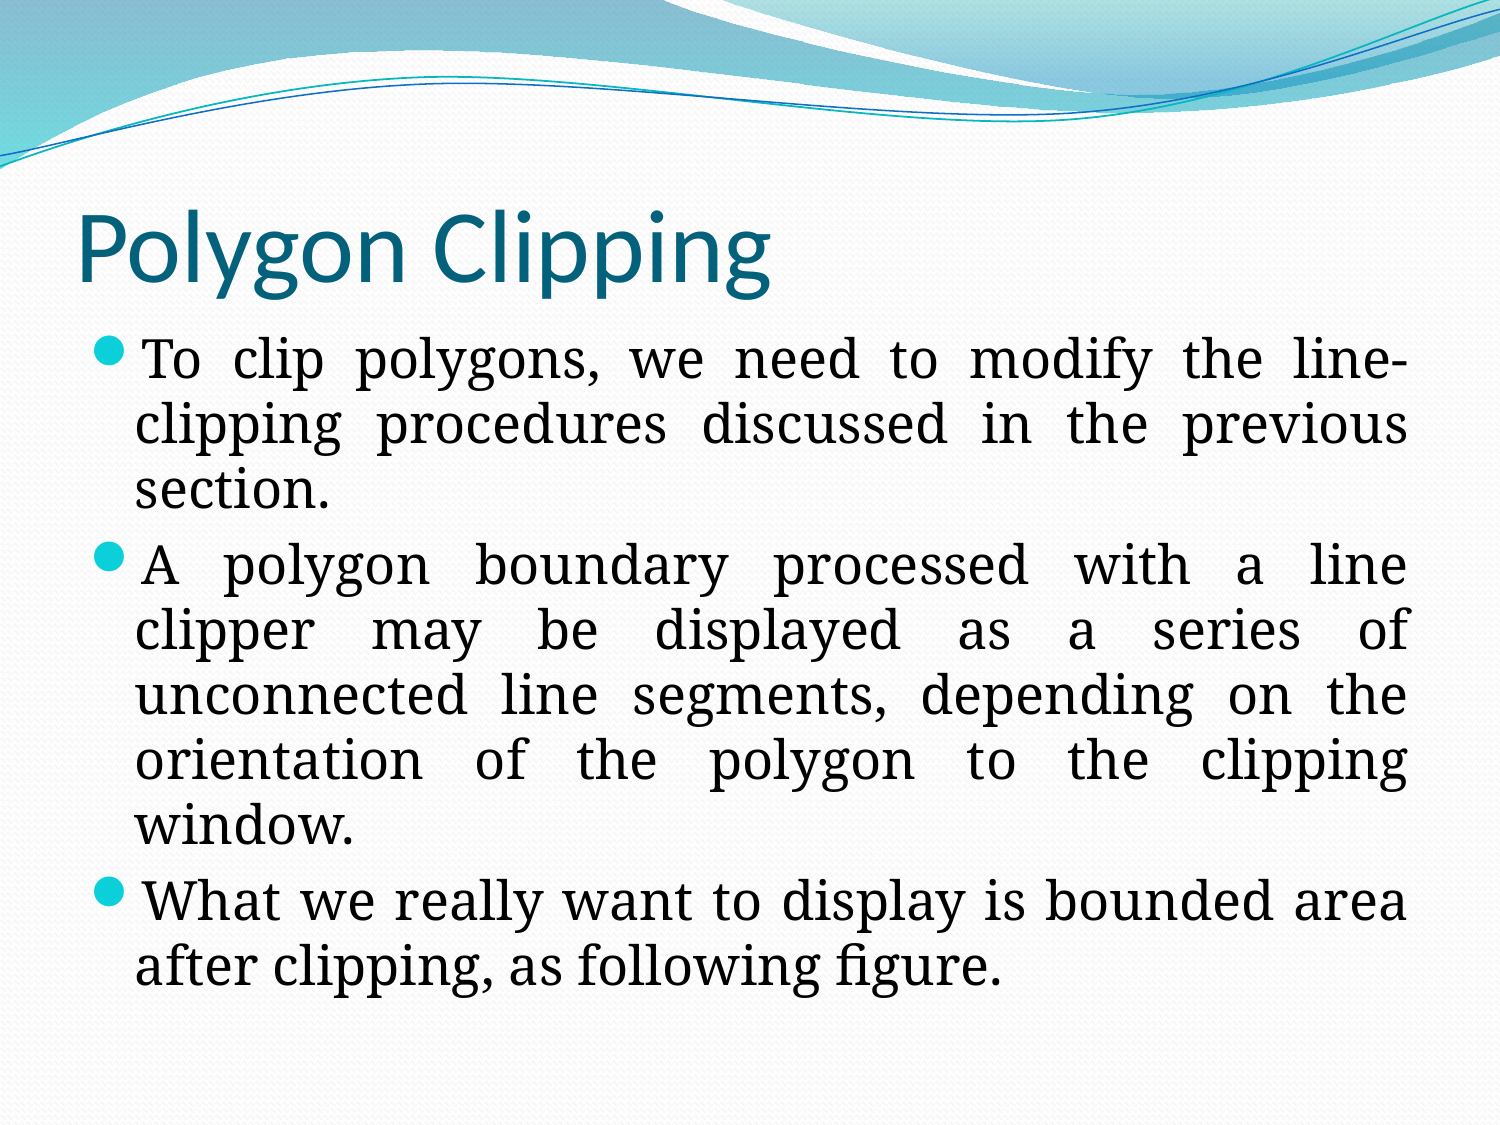

# Polygon Clipping
To clip polygons, we need to modify the line-clipping procedures discussed in the previous section.
A polygon boundary processed with a line clipper may be displayed as a series of unconnected line segments, depending on the orientation of the polygon to the clipping window.
What we really want to display is bounded area after clipping, as following figure.